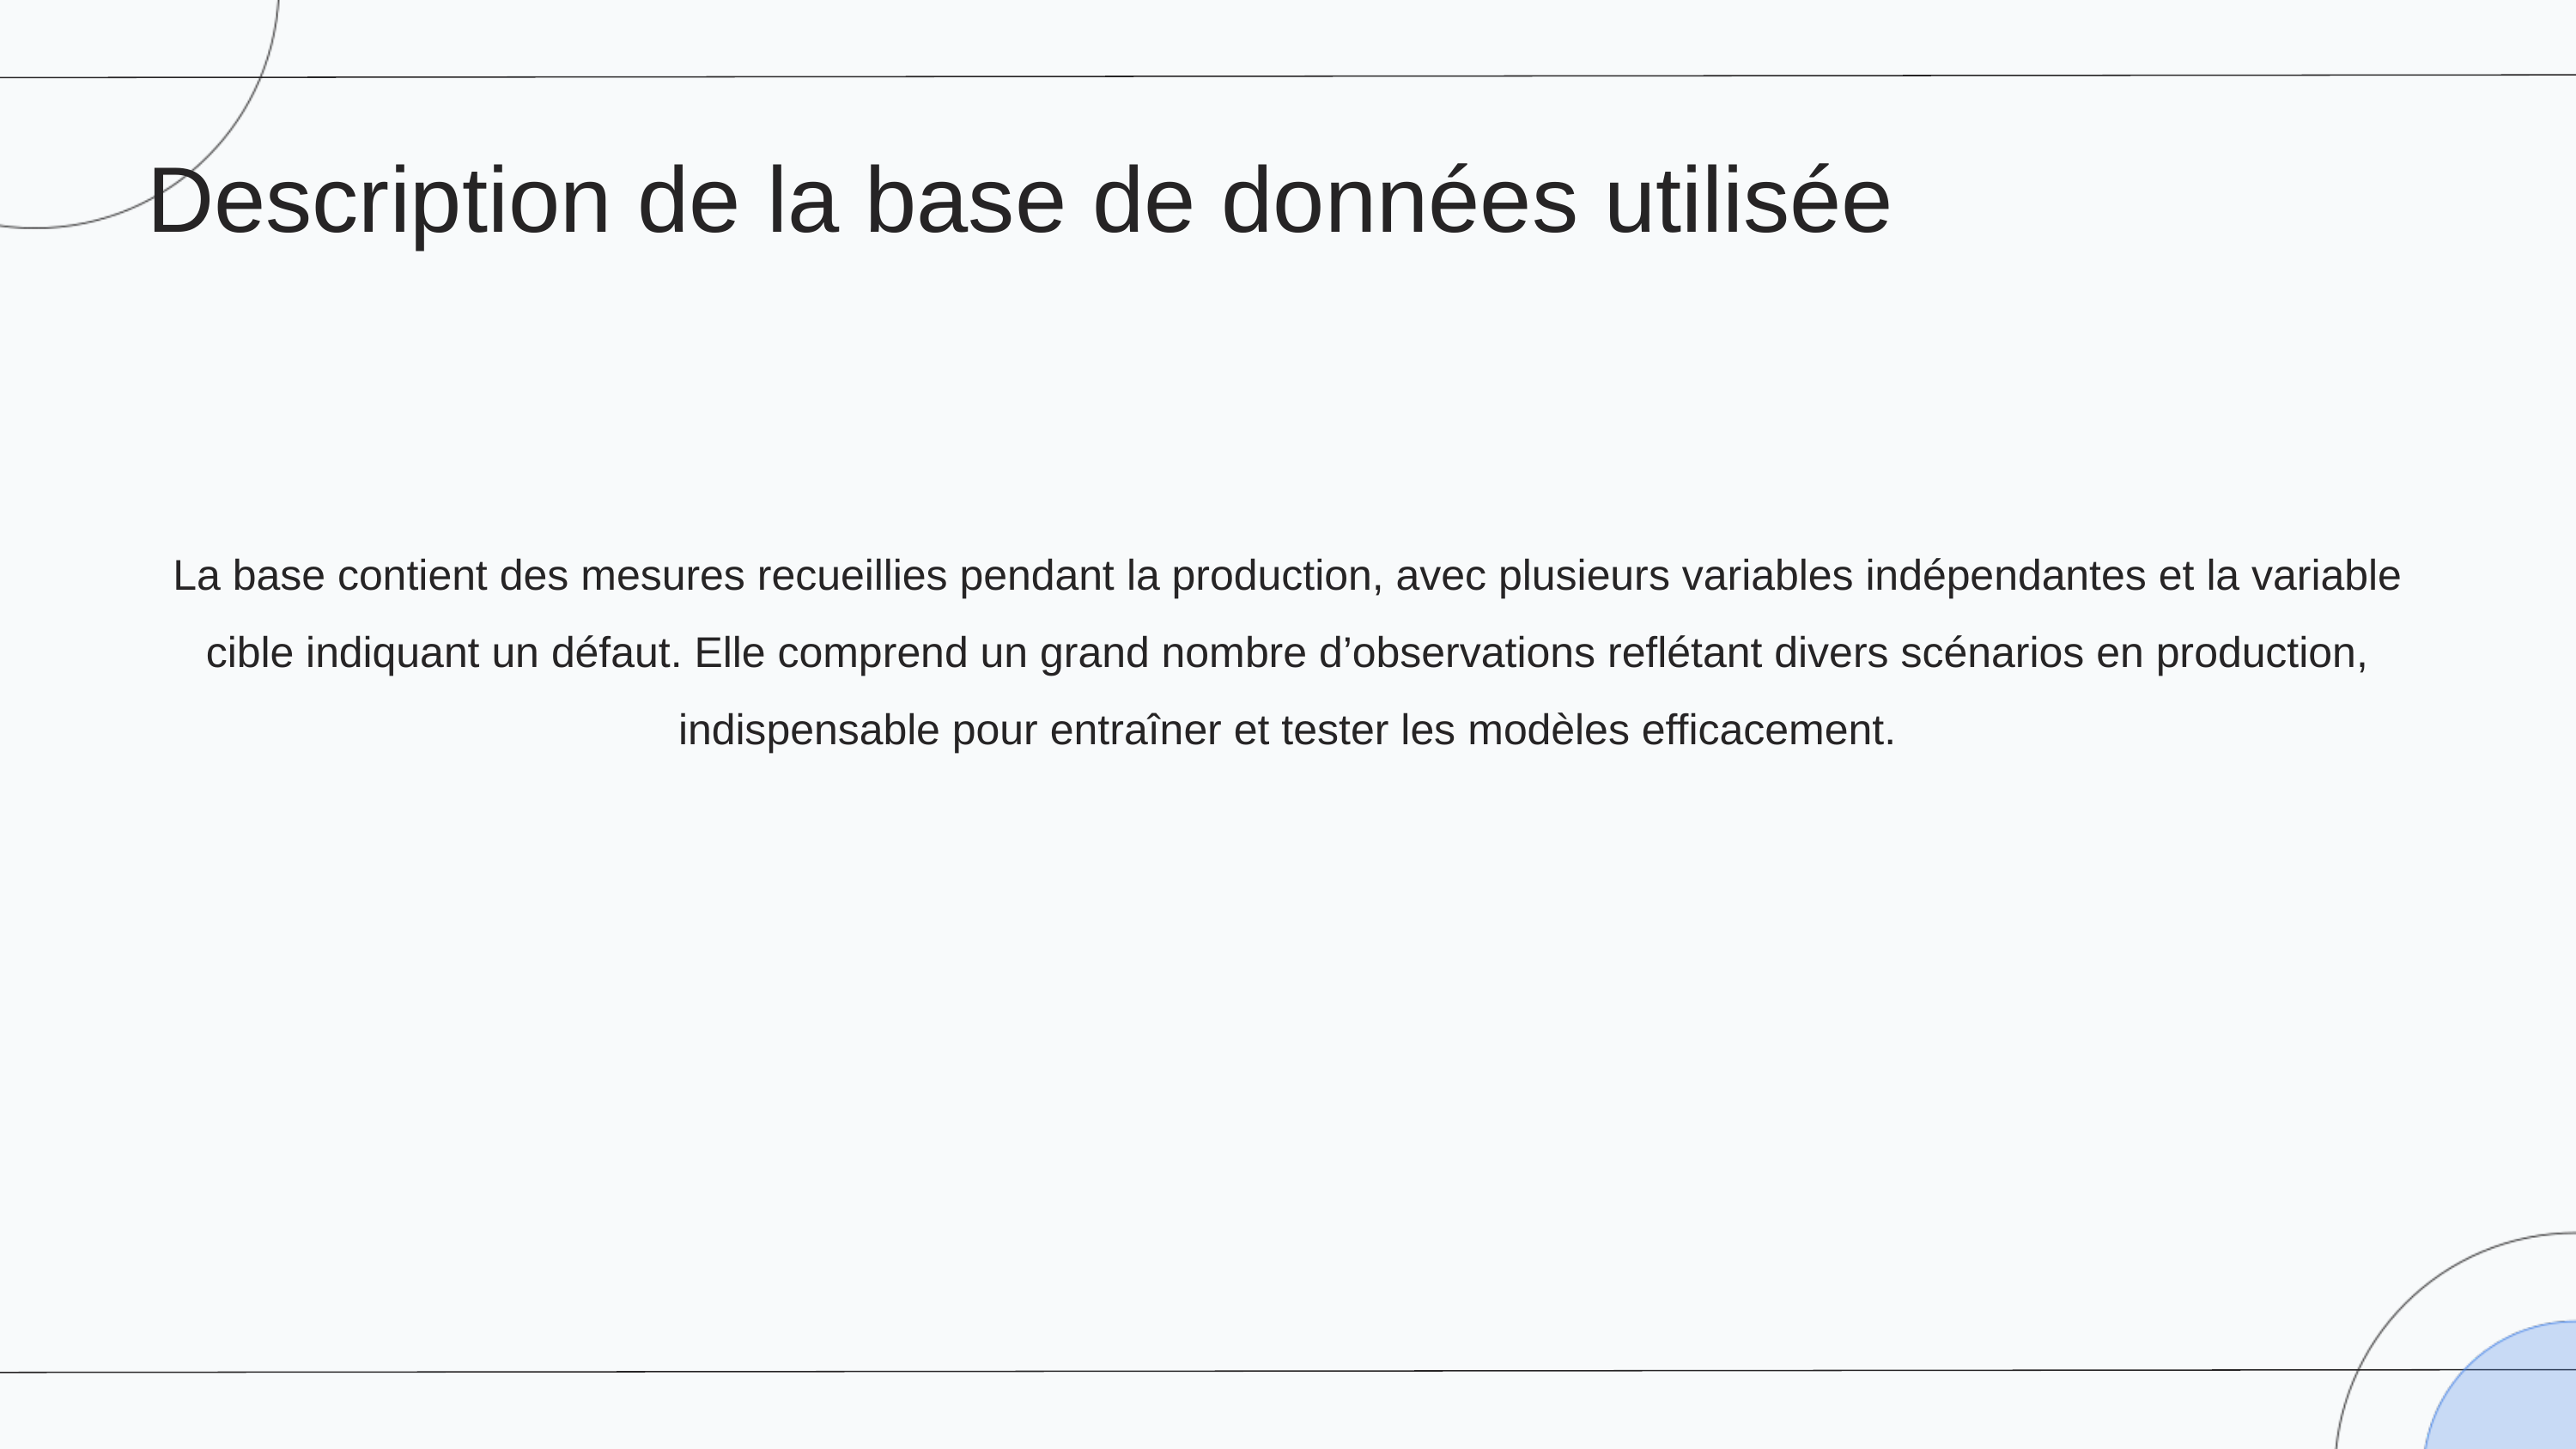

Description de la base de données utilisée
La base contient des mesures recueillies pendant la production, avec plusieurs variables indépendantes et la variable cible indiquant un défaut. Elle comprend un grand nombre d’observations reflétant divers scénarios en production, indispensable pour entraîner et tester les modèles efficacement.